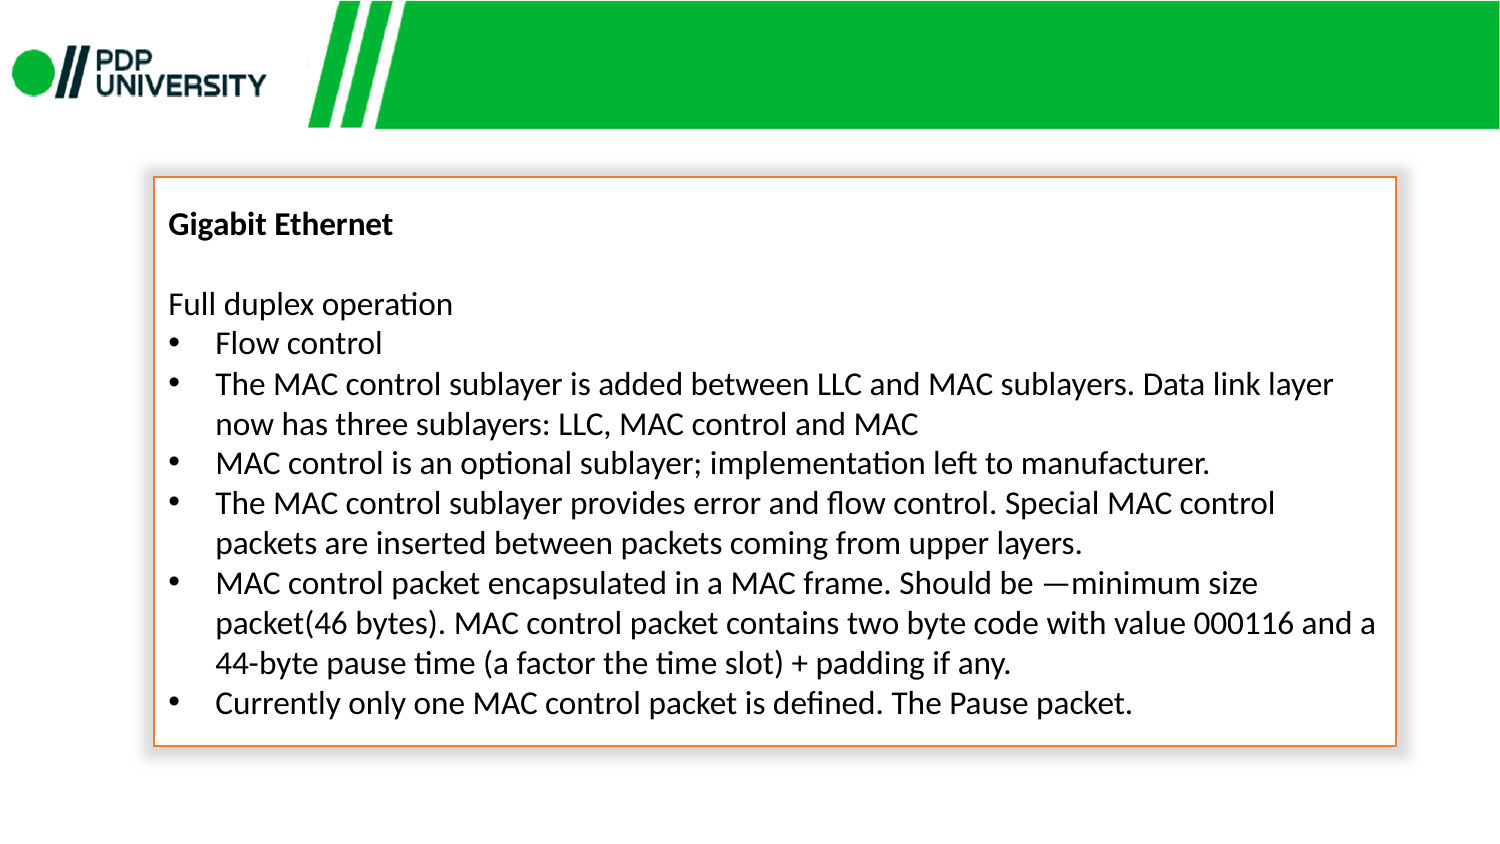

Gigabit Ethernet

Full duplex operation
Flow control
The MAC control sublayer is added between LLC and MAC sublayers. Data link layer now has three sublayers: LLC, MAC control and MAC
MAC control is an optional sublayer; implementation left to manufacturer.
The MAC control sublayer provides error and flow control. Special MAC control packets are inserted between packets coming from upper layers.
MAC control packet encapsulated in a MAC frame. Should be —minimum size packet(46 bytes). MAC control packet contains two byte code with value 000116 and a 44-byte pause time (a factor the time slot) + padding if any.
Currently only one MAC control packet is defined. The Pause packet.